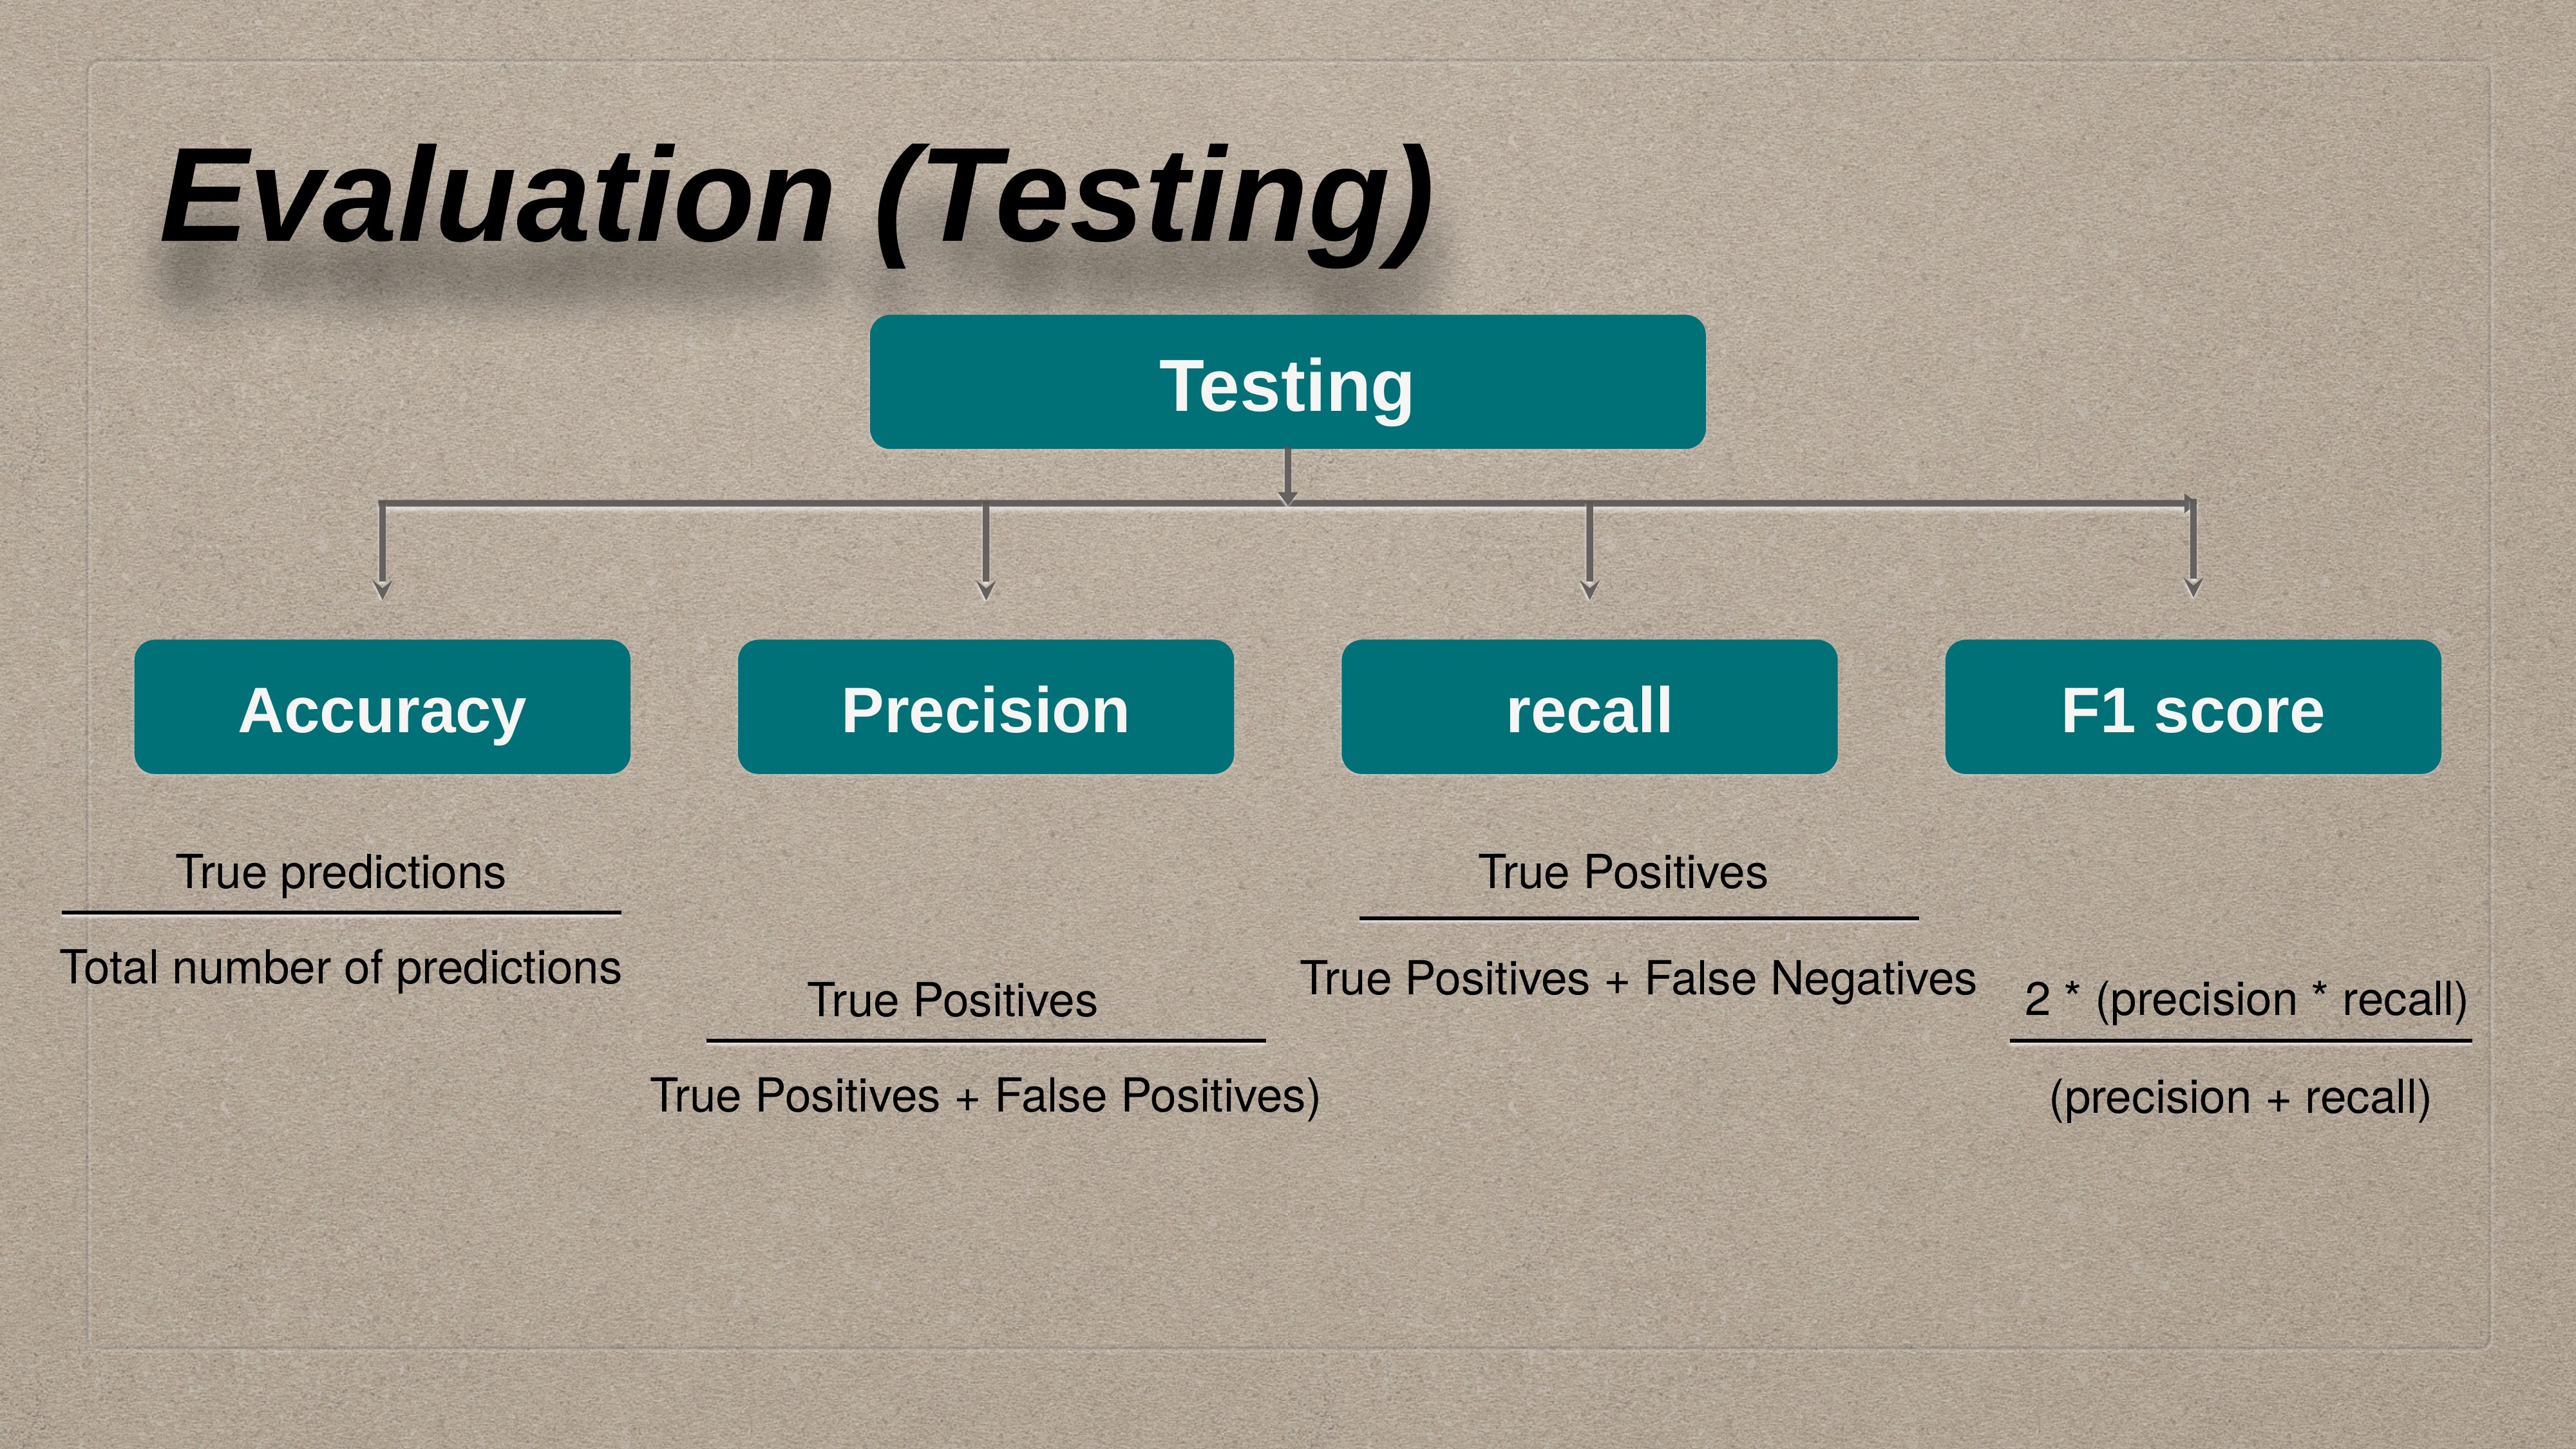

Evaluation (Testing)
Testing

Accuracy
Precision
recall
F1 score
True predictions
True Positives

Total number of predictions
True Positives + False Negatives
 2 * (precision * recall)
True Positives

True Positives + False Positives)
(precision + recall)